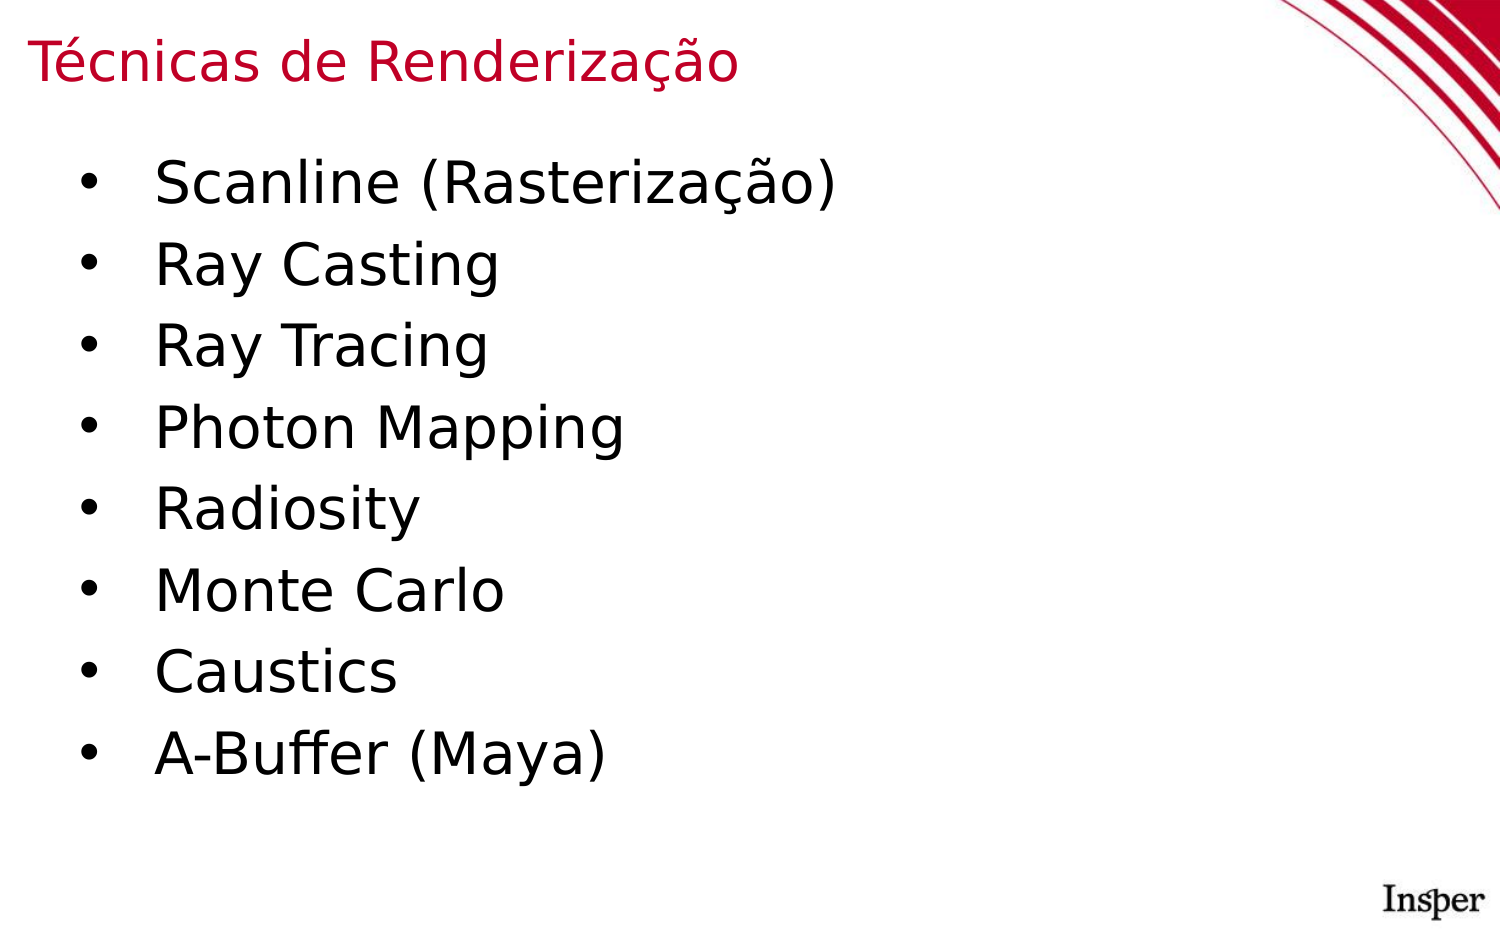

# Técnicas de Renderização
Scanline (Rasterização)
Ray Casting
Ray Tracing
Photon Mapping
Radiosity
Monte Carlo
Caustics
A-Buffer (Maya)